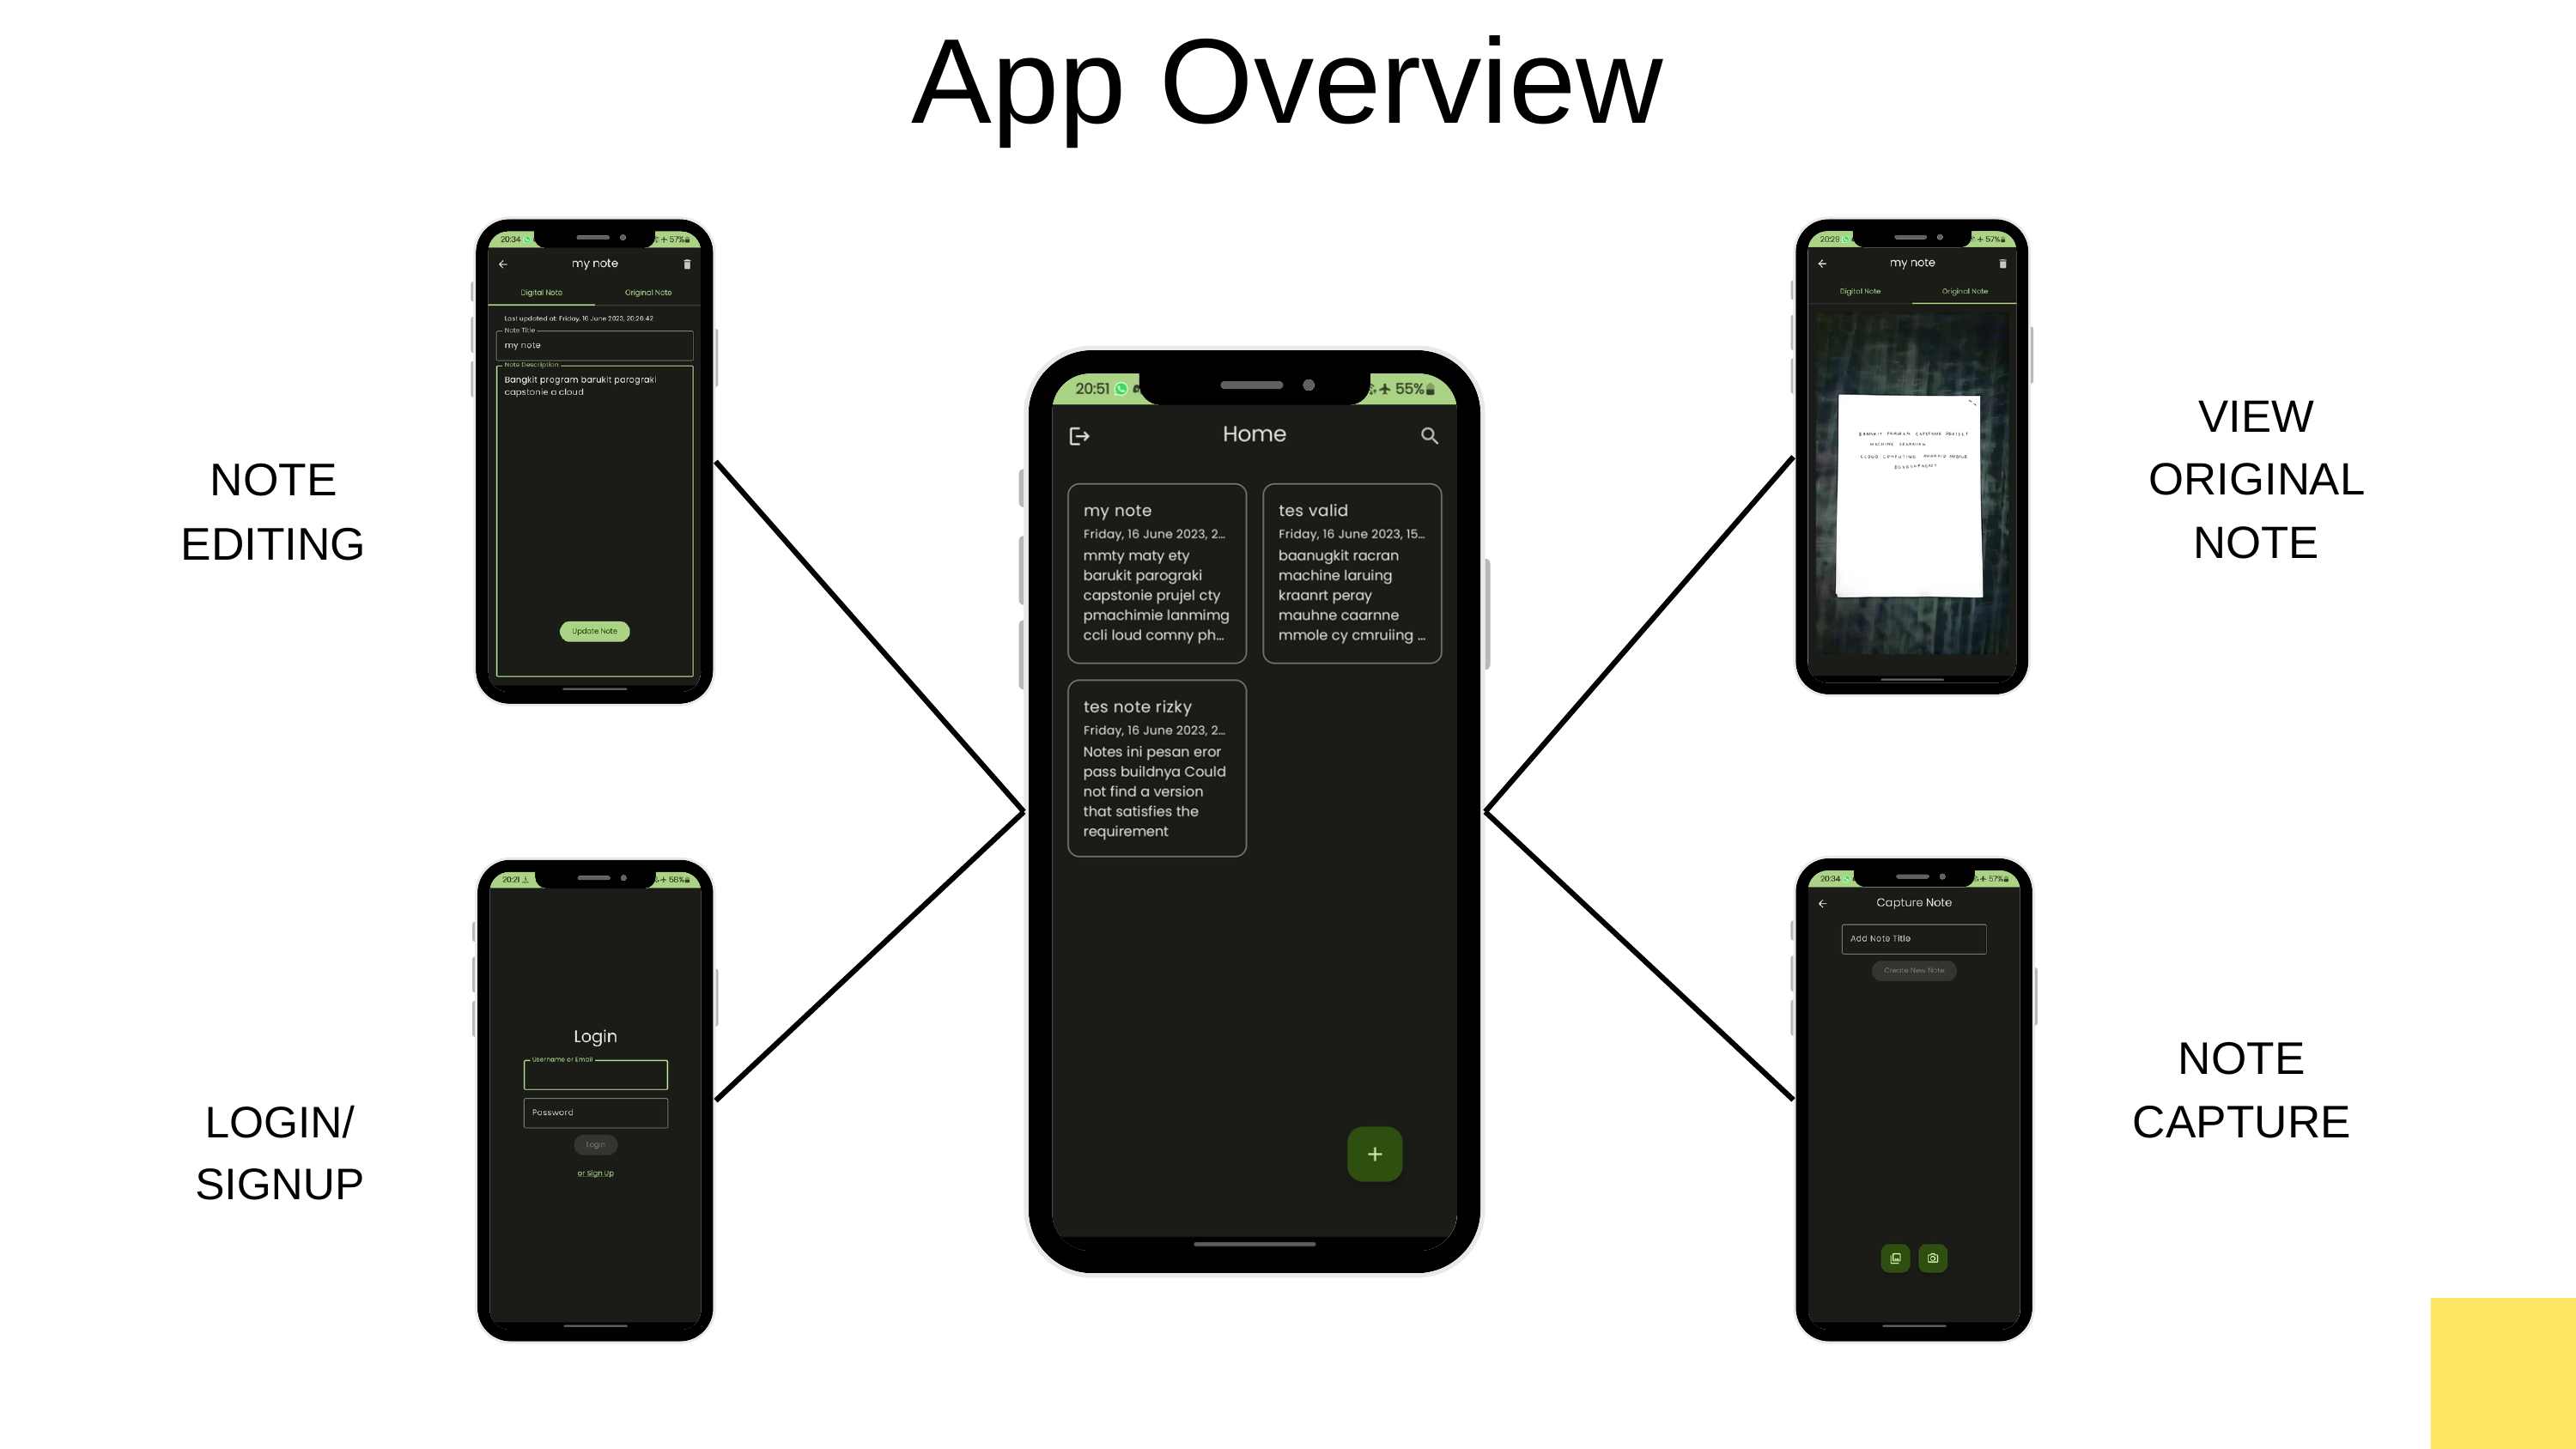

App Overview

VIEW ORIGINAL NOTE
NOTE EDITING

NOTE CAPTURE
LOGIN/
SIGNUP

08